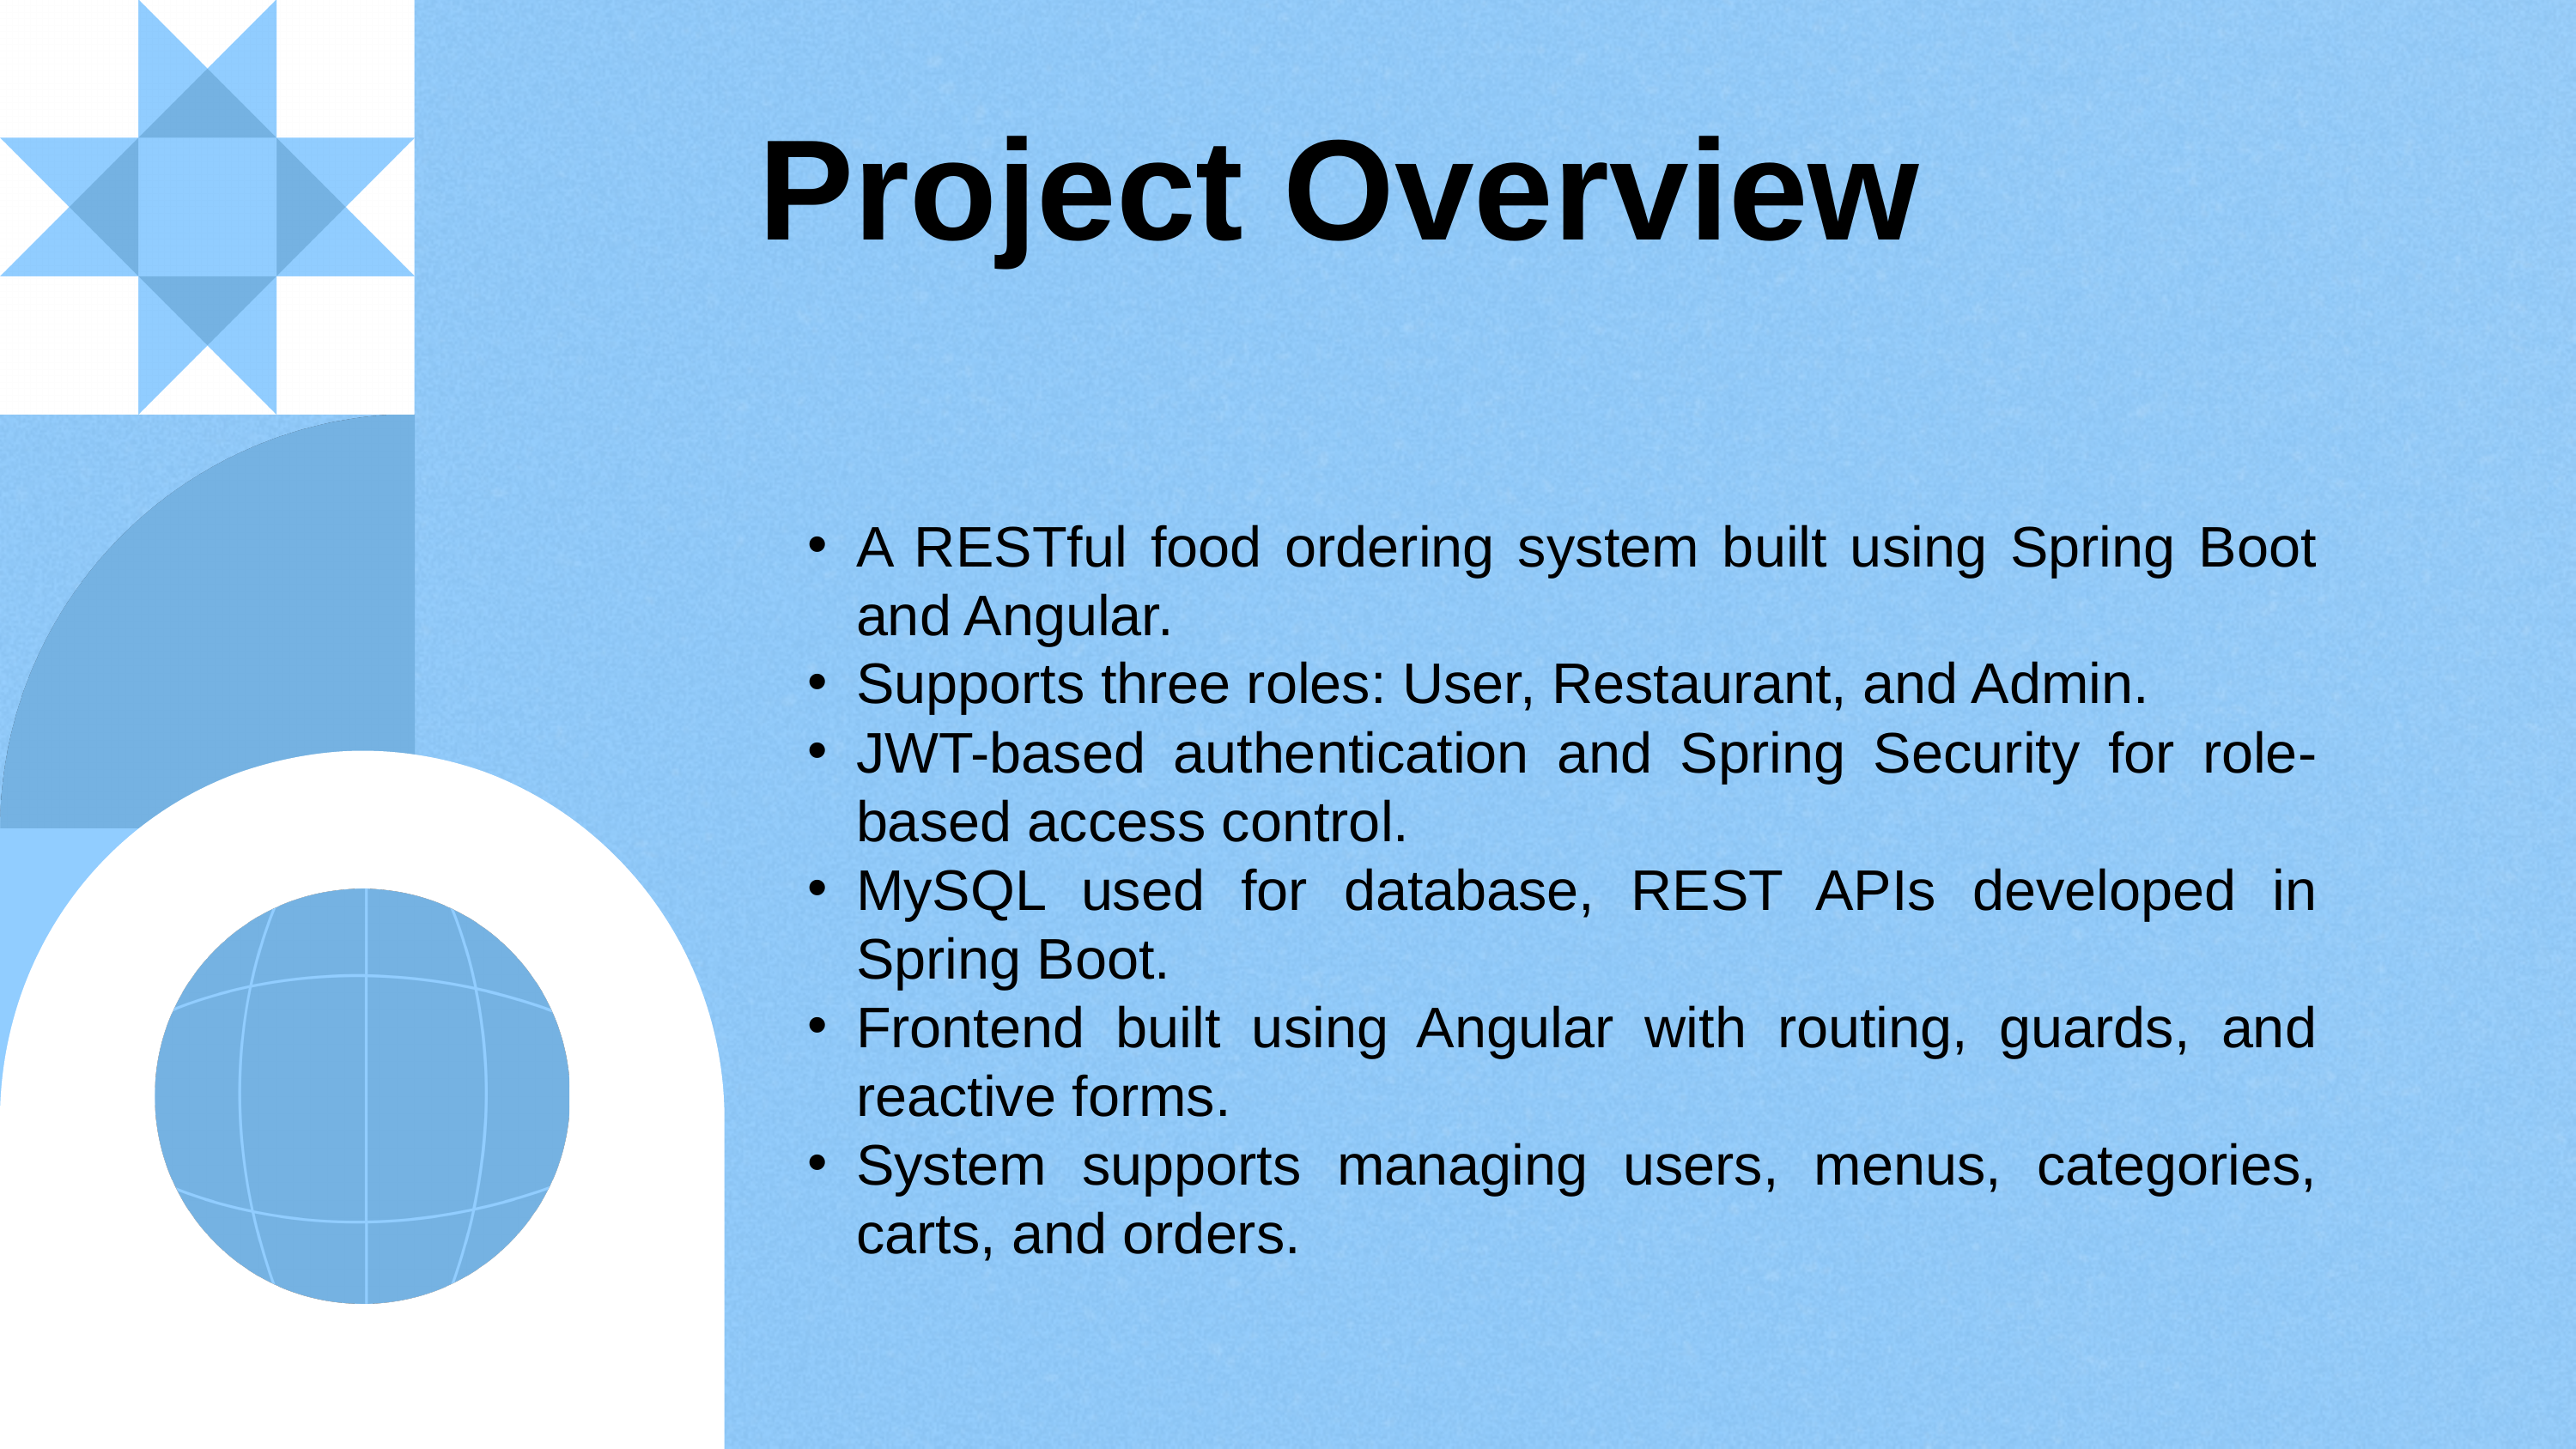

Project Overview

A RESTful food ordering system built using Spring Boot and Angular.
Supports three roles: User, Restaurant, and Admin.
JWT-based authentication and Spring Security for role-based access control.
MySQL used for database, REST APIs developed in Spring Boot.
Frontend built using Angular with routing, guards, and reactive forms.
System supports managing users, menus, categories, carts, and orders.